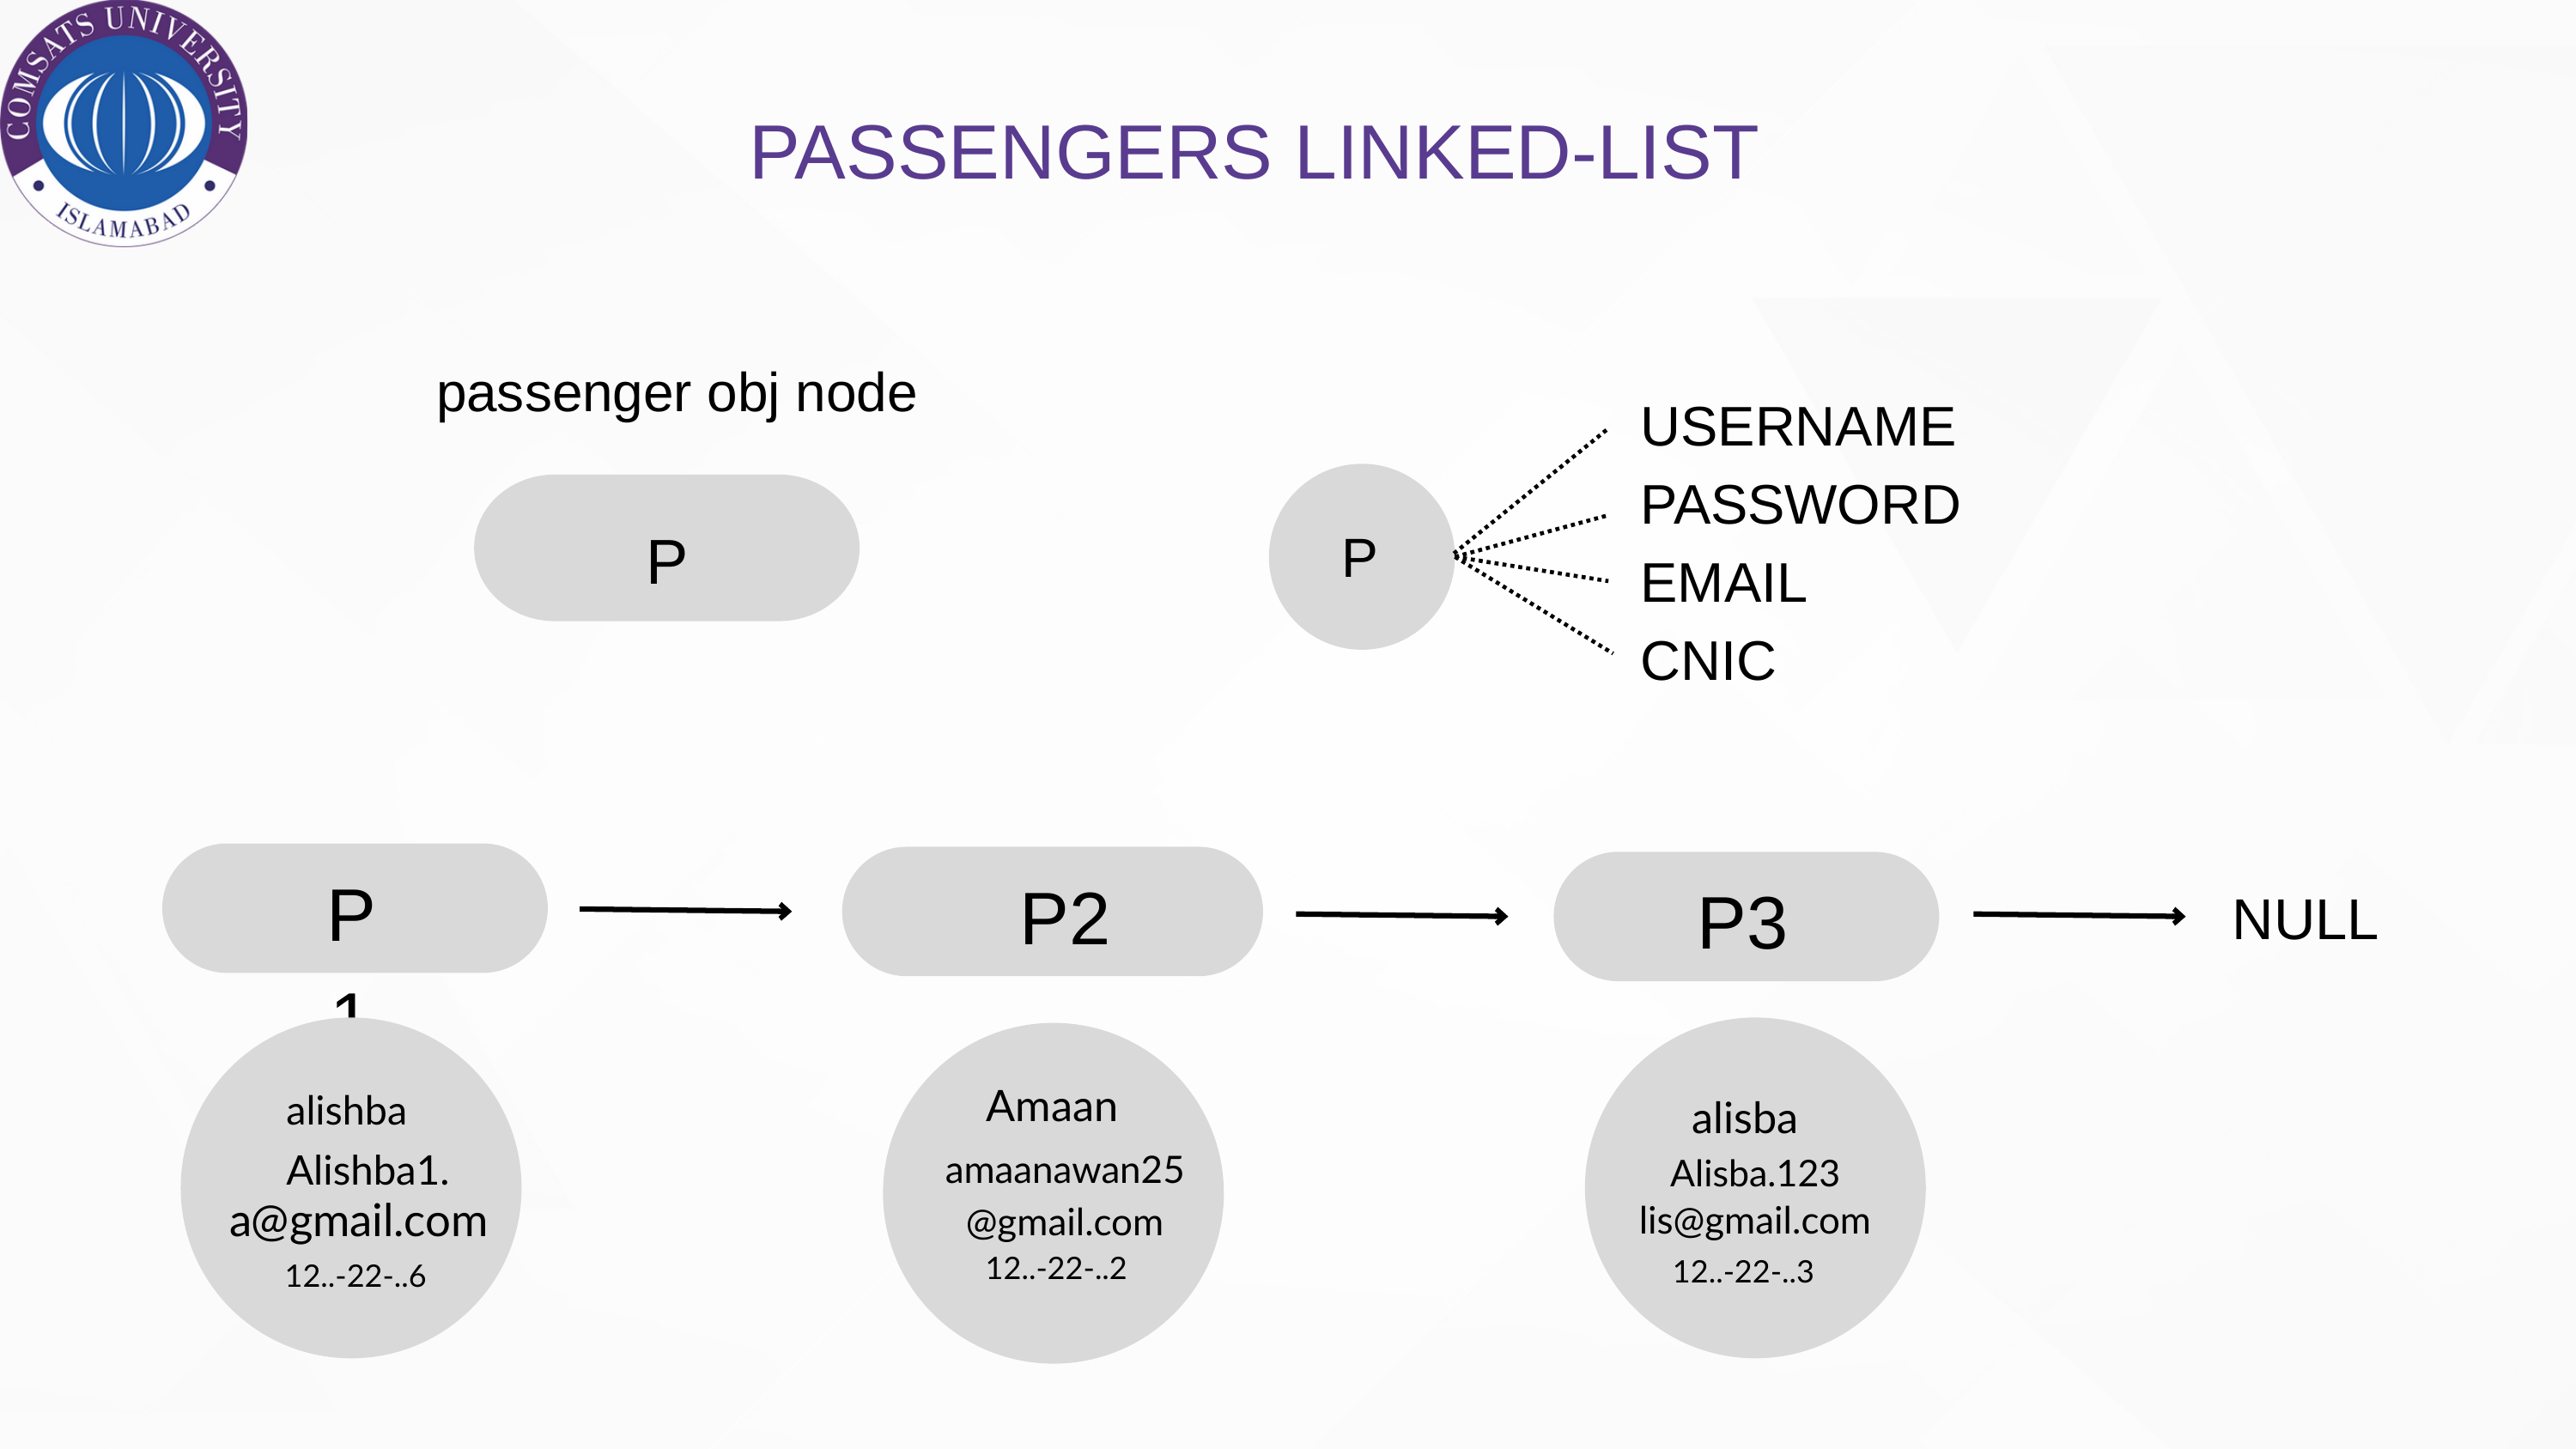

PASSENGERS LINKED-LIST
passenger obj node

P
USERNAME
PASSWORD
EMAIL
CNIC

P

P1

P2
P3
NULL

Amaan
alishba
alisba
Alishba1.
amaanawan25
@gmail.com
Alisba.123
a@gmail.com
lis@gmail.com
12..-22-..2
12..-22-..3
12..-22-..6